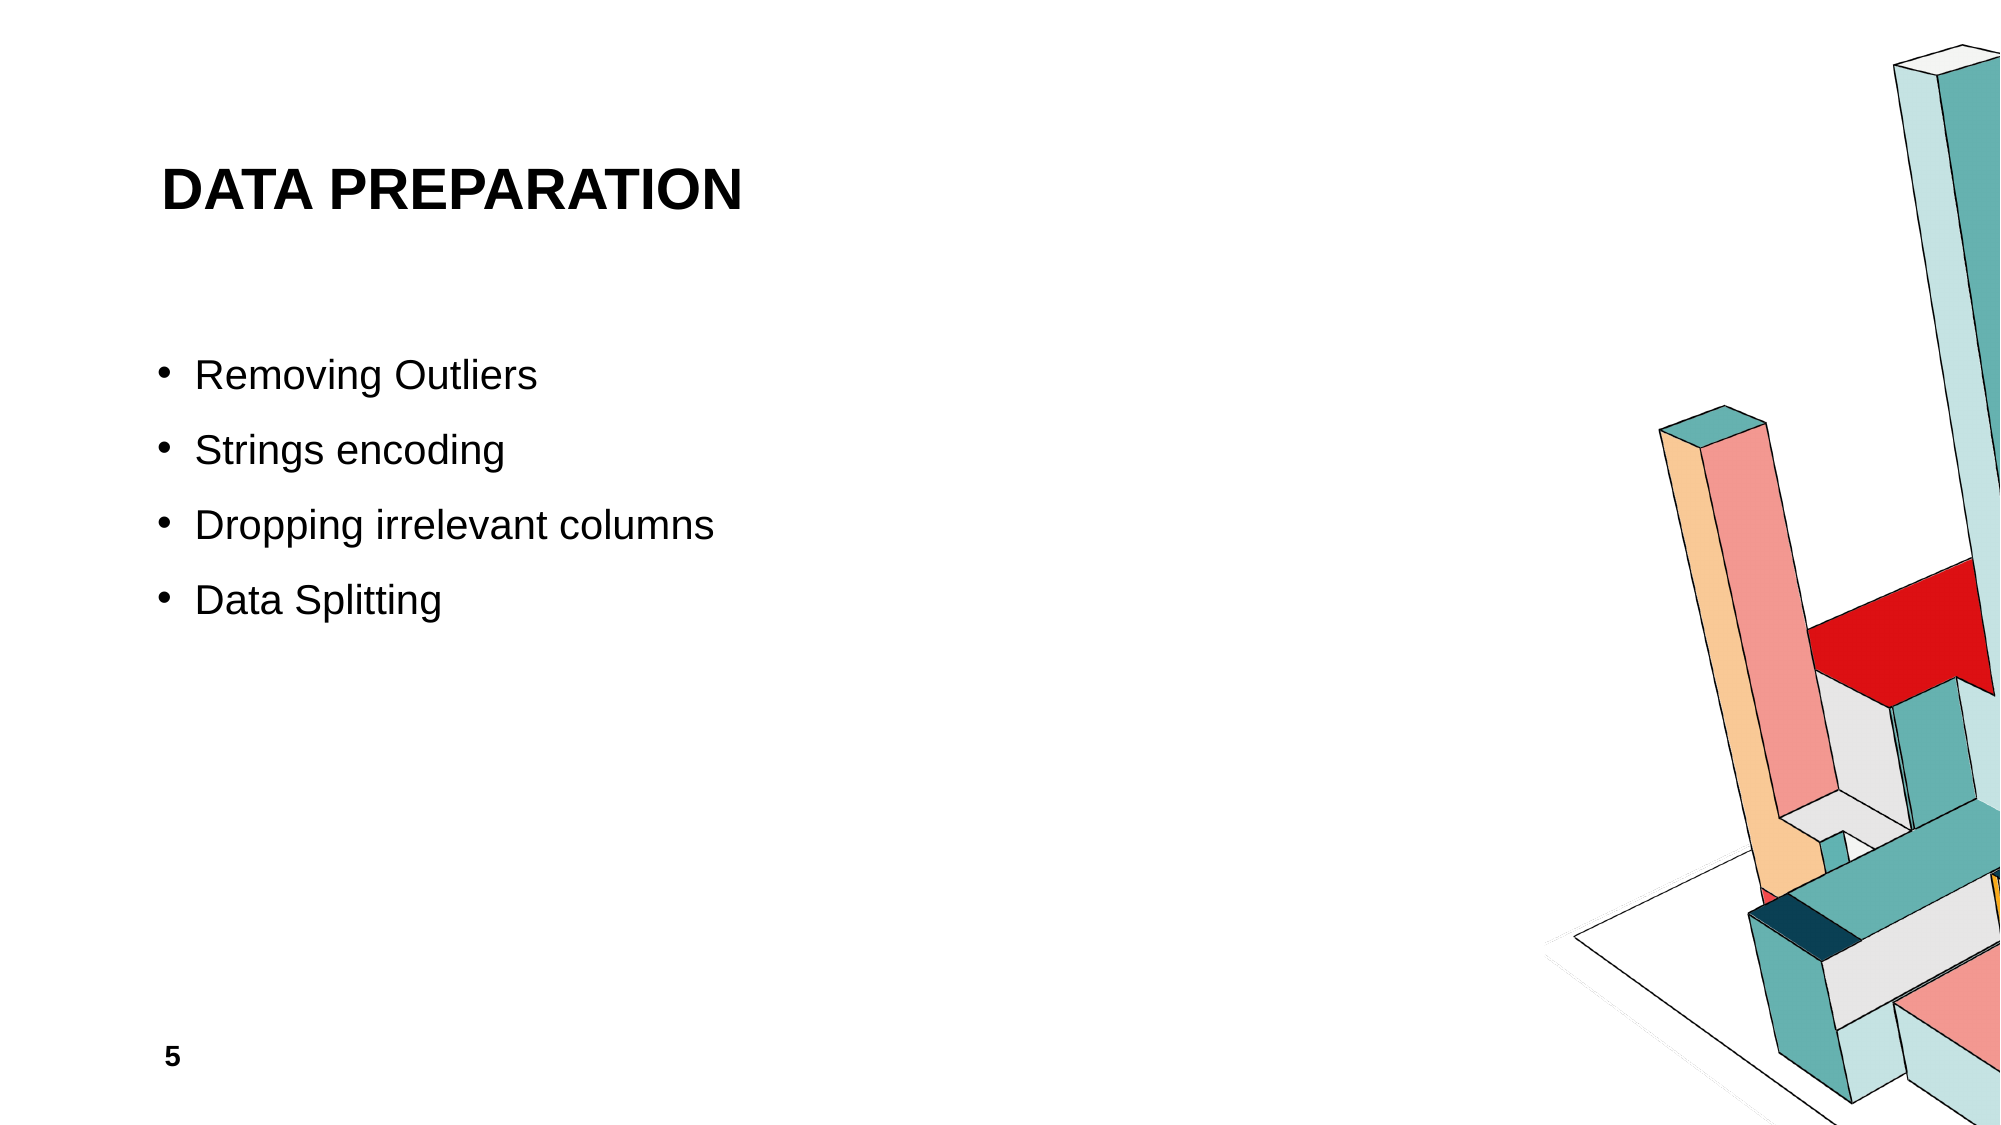

# Data preparation
Removing Outliers
Strings encoding
Dropping irrelevant columns
Data Splitting

5